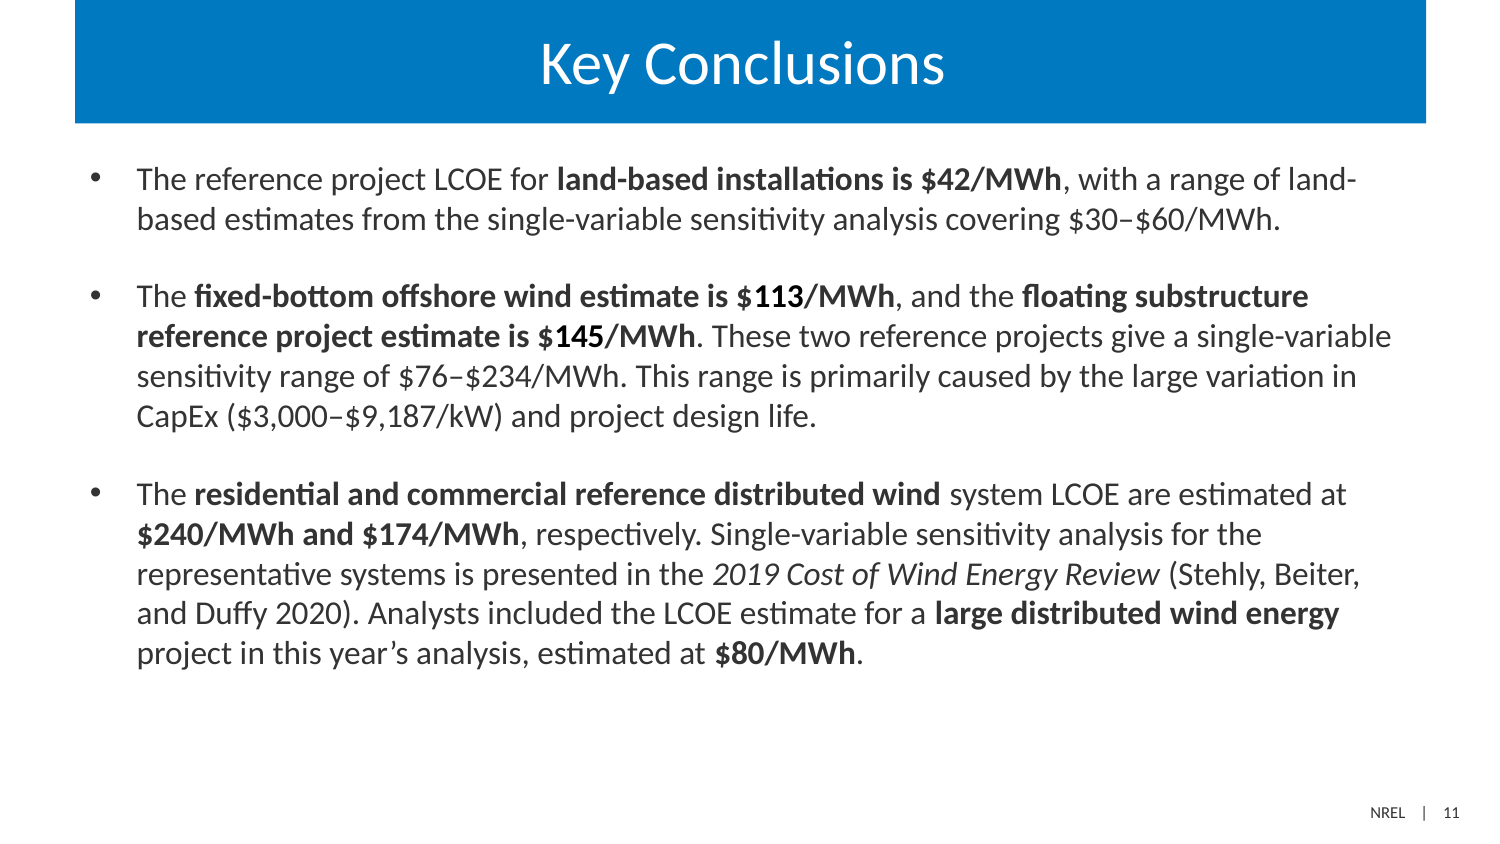

# Key Conclusions
The reference project LCOE for land-based installations is $42/MWh, with a range of land-based estimates from the single-variable sensitivity analysis covering $30–$60/MWh.
The fixed-bottom offshore wind estimate is $113/MWh, and the floating substructure reference project estimate is $145/MWh. These two reference projects give a single-variable sensitivity range of $76–$234/MWh. This range is primarily caused by the large variation in CapEx ($3,000–$9,187/kW) and project design life.
The residential and commercial reference distributed wind system LCOE are estimated at $240/MWh and $174/MWh, respectively. Single-variable sensitivity analysis for the representative systems is presented in the 2019 Cost of Wind Energy Review (Stehly, Beiter, and Duffy 2020). Analysts included the LCOE estimate for a large distributed wind energy project in this year’s analysis, estimated at $80/MWh.